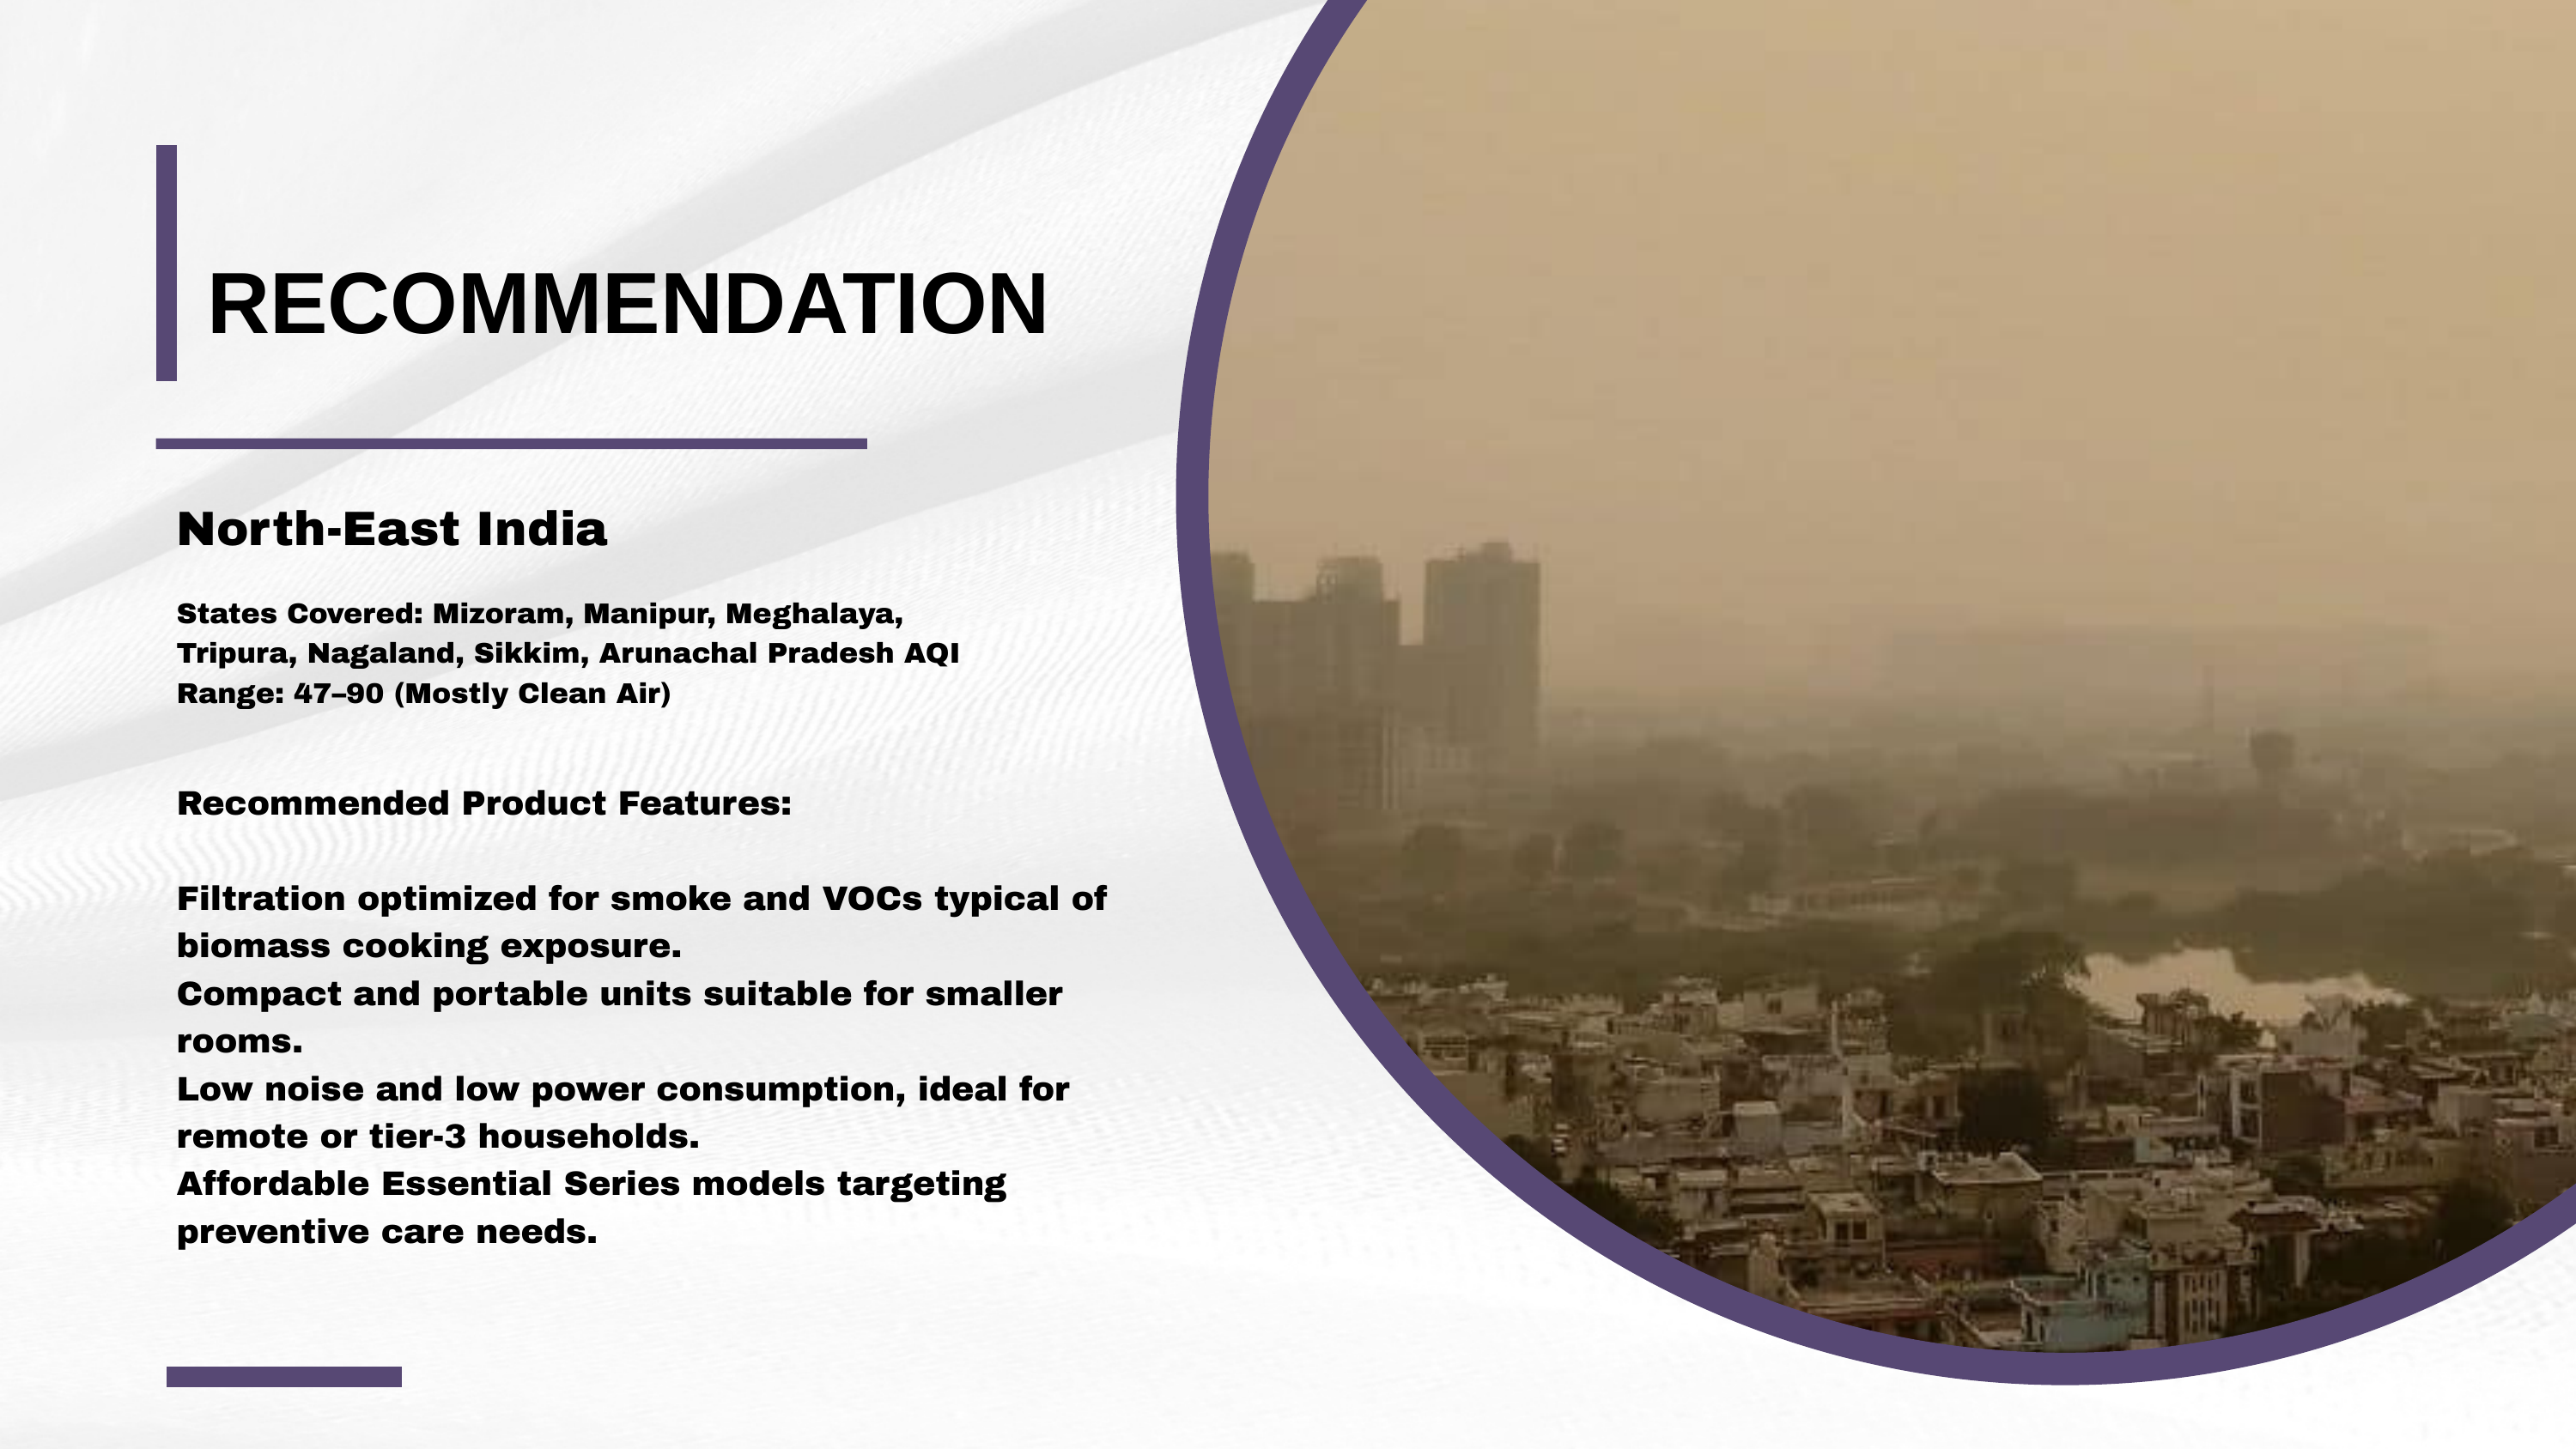

RECOMMENDATION

North-East India
States Covered: Mizoram, Manipur, Meghalaya, Tripura, Nagaland, Sikkim, Arunachal Pradesh AQI Range: 47–90 (Mostly Clean Air)
Recommended Product Features:

Filtration optimized for smoke and VOCs typical of biomass cooking exposure.
Compact and portable units suitable for smaller rooms.
Low noise and low power consumption, ideal for remote or tier-3 households.
Affordable Essential Series models targeting preventive care needs.